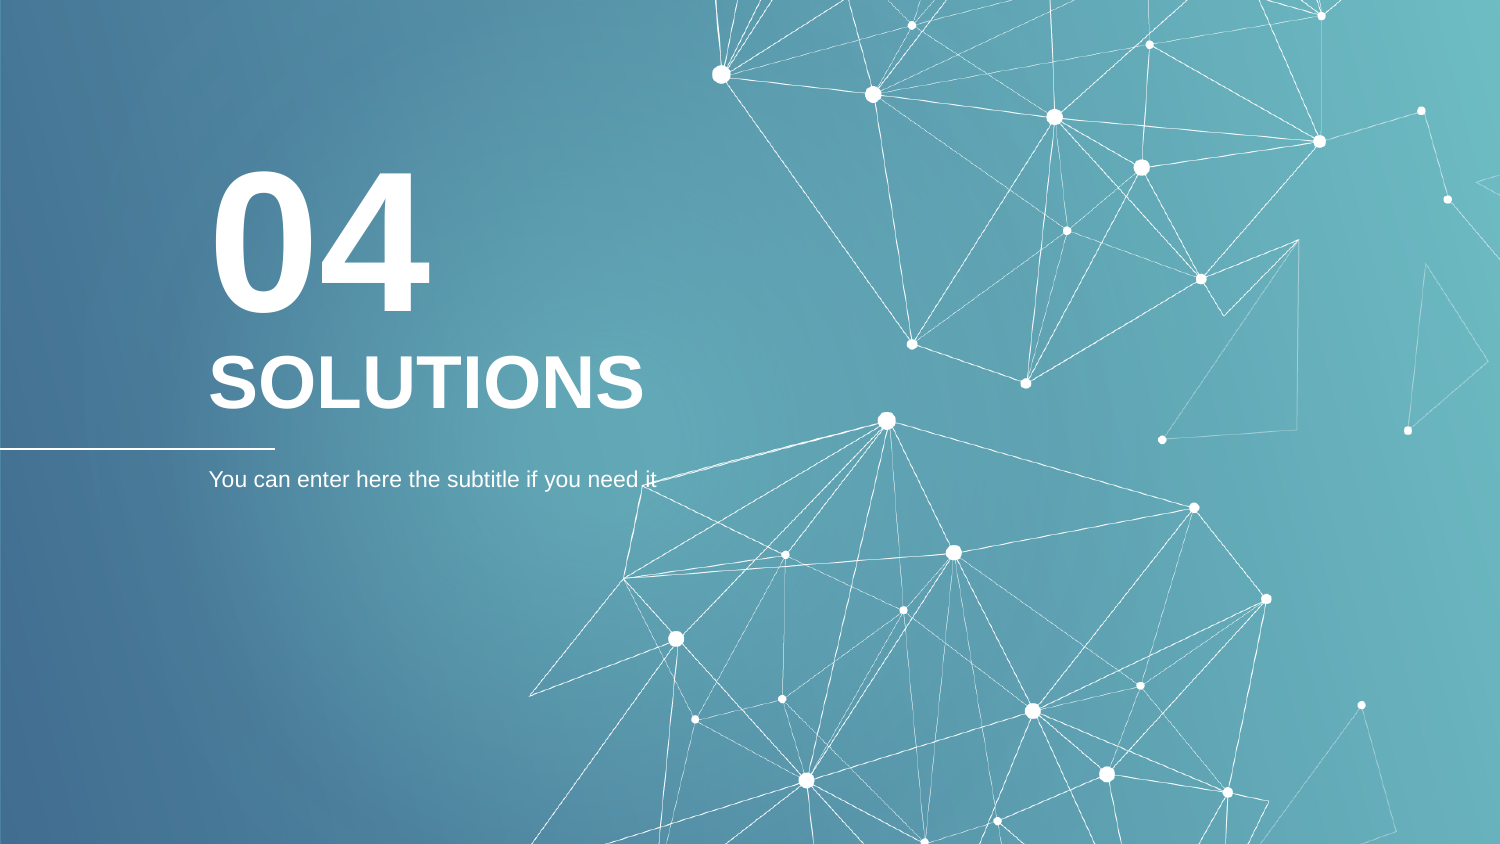

04
# SOLUTIONS
You can enter here the subtitle if you need it